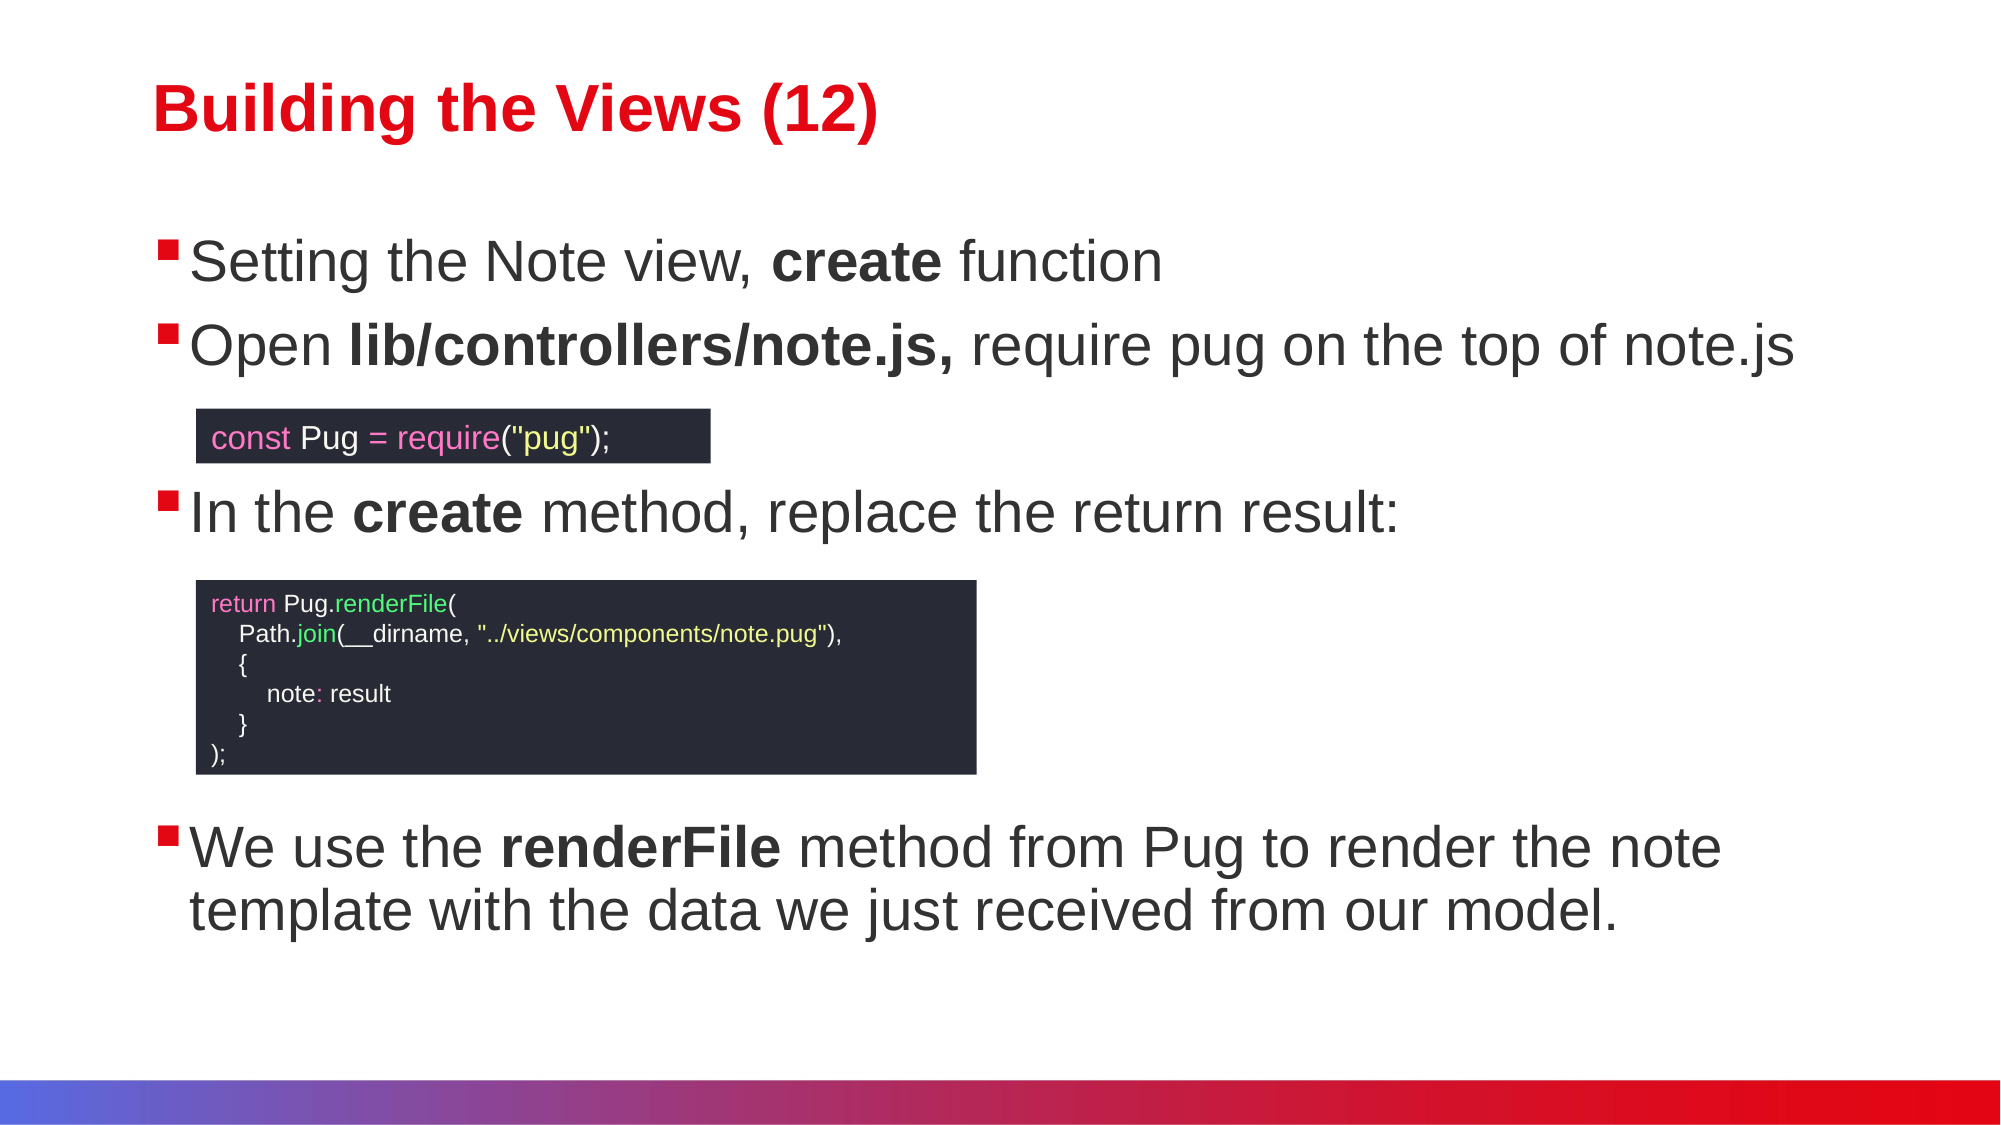

# Building the Views (12)
Setting the Note view, create function
Open lib/controllers/note.js, require pug on the top of note.js

In the create method, replace the return result:

We use the renderFile method from Pug to render the note template with the data we just received from our model.

const Pug = require("pug");
return Pug.renderFile(
    Path.join(__dirname, "../views/components/note.pug"),
    {
        note: result
    }
);